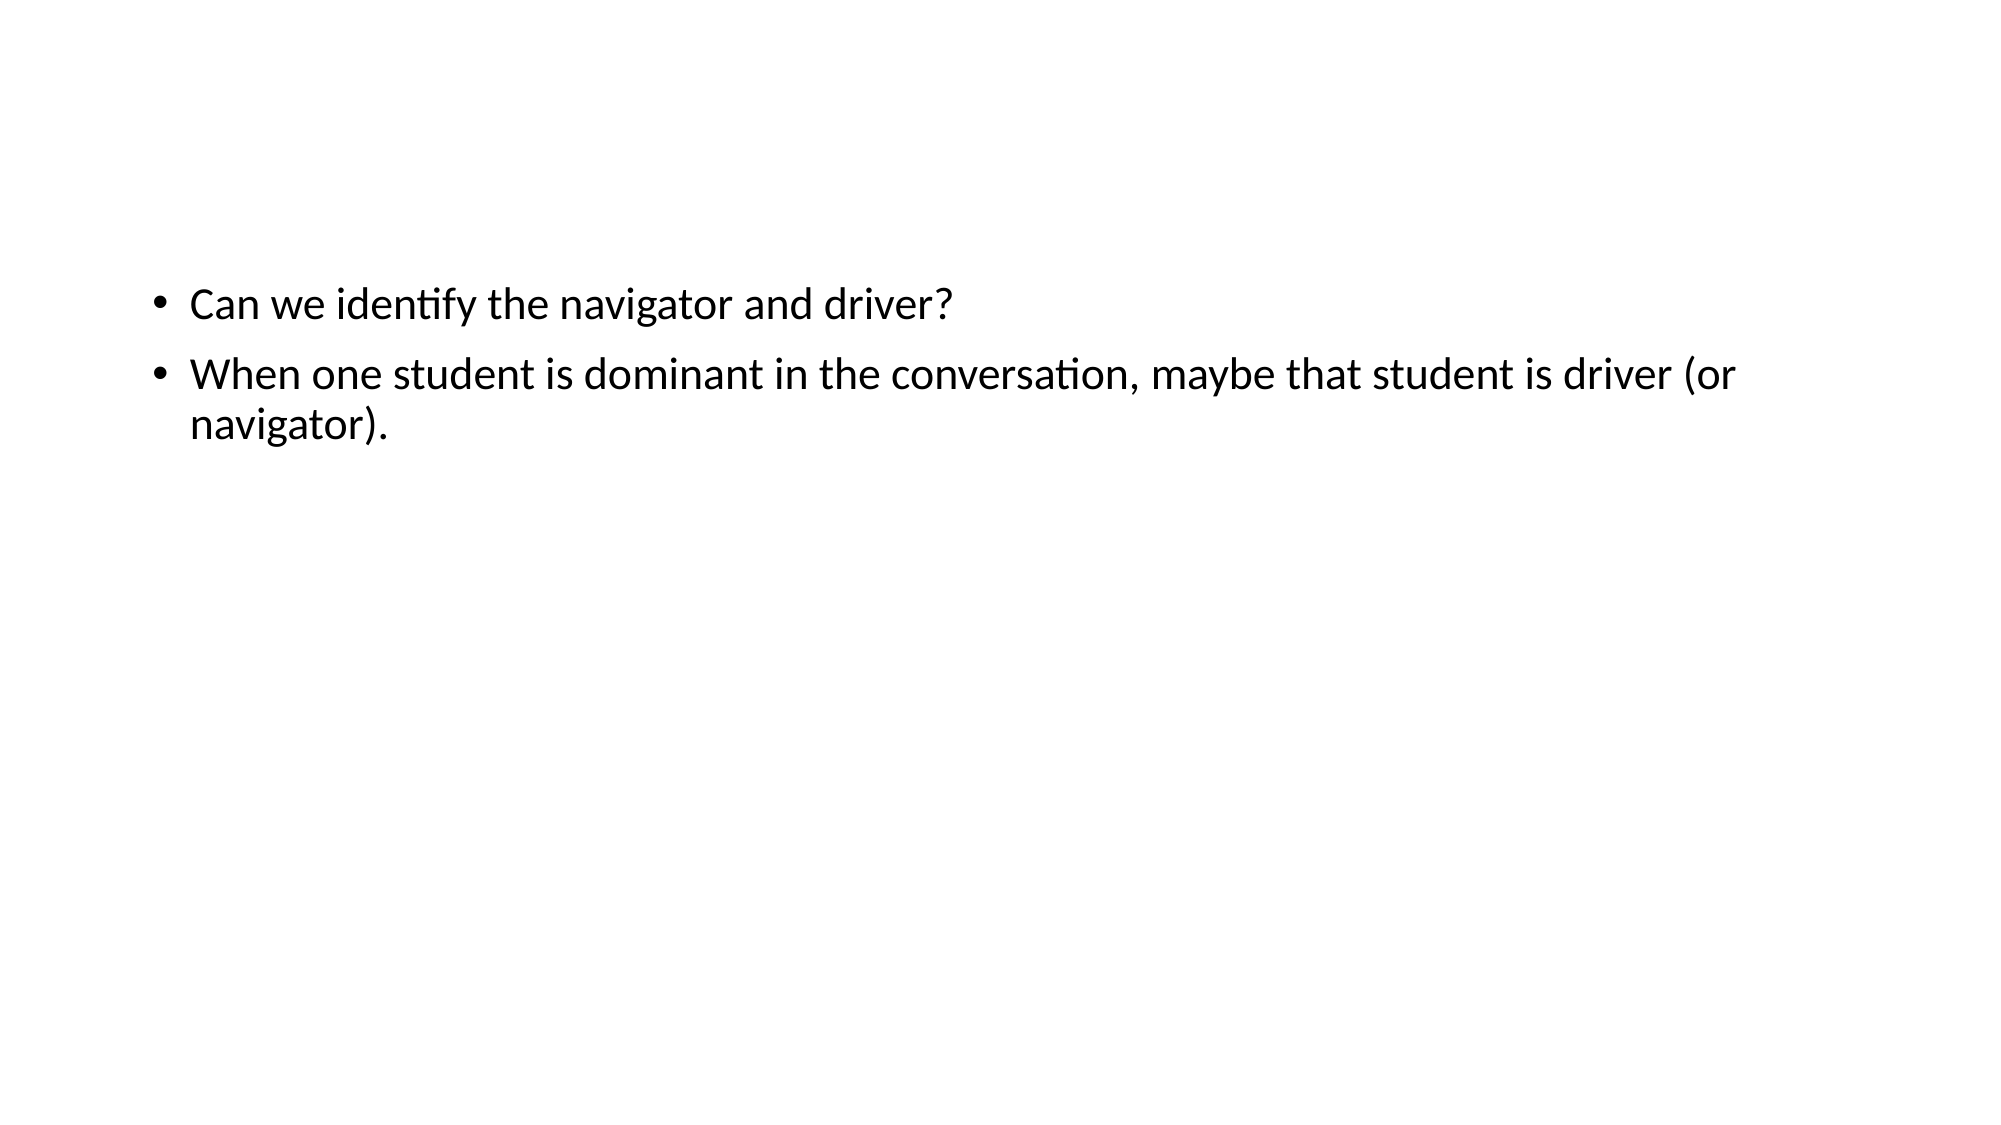

#
Can we identify the navigator and driver?
When one student is dominant in the conversation, maybe that student is driver (or navigator).